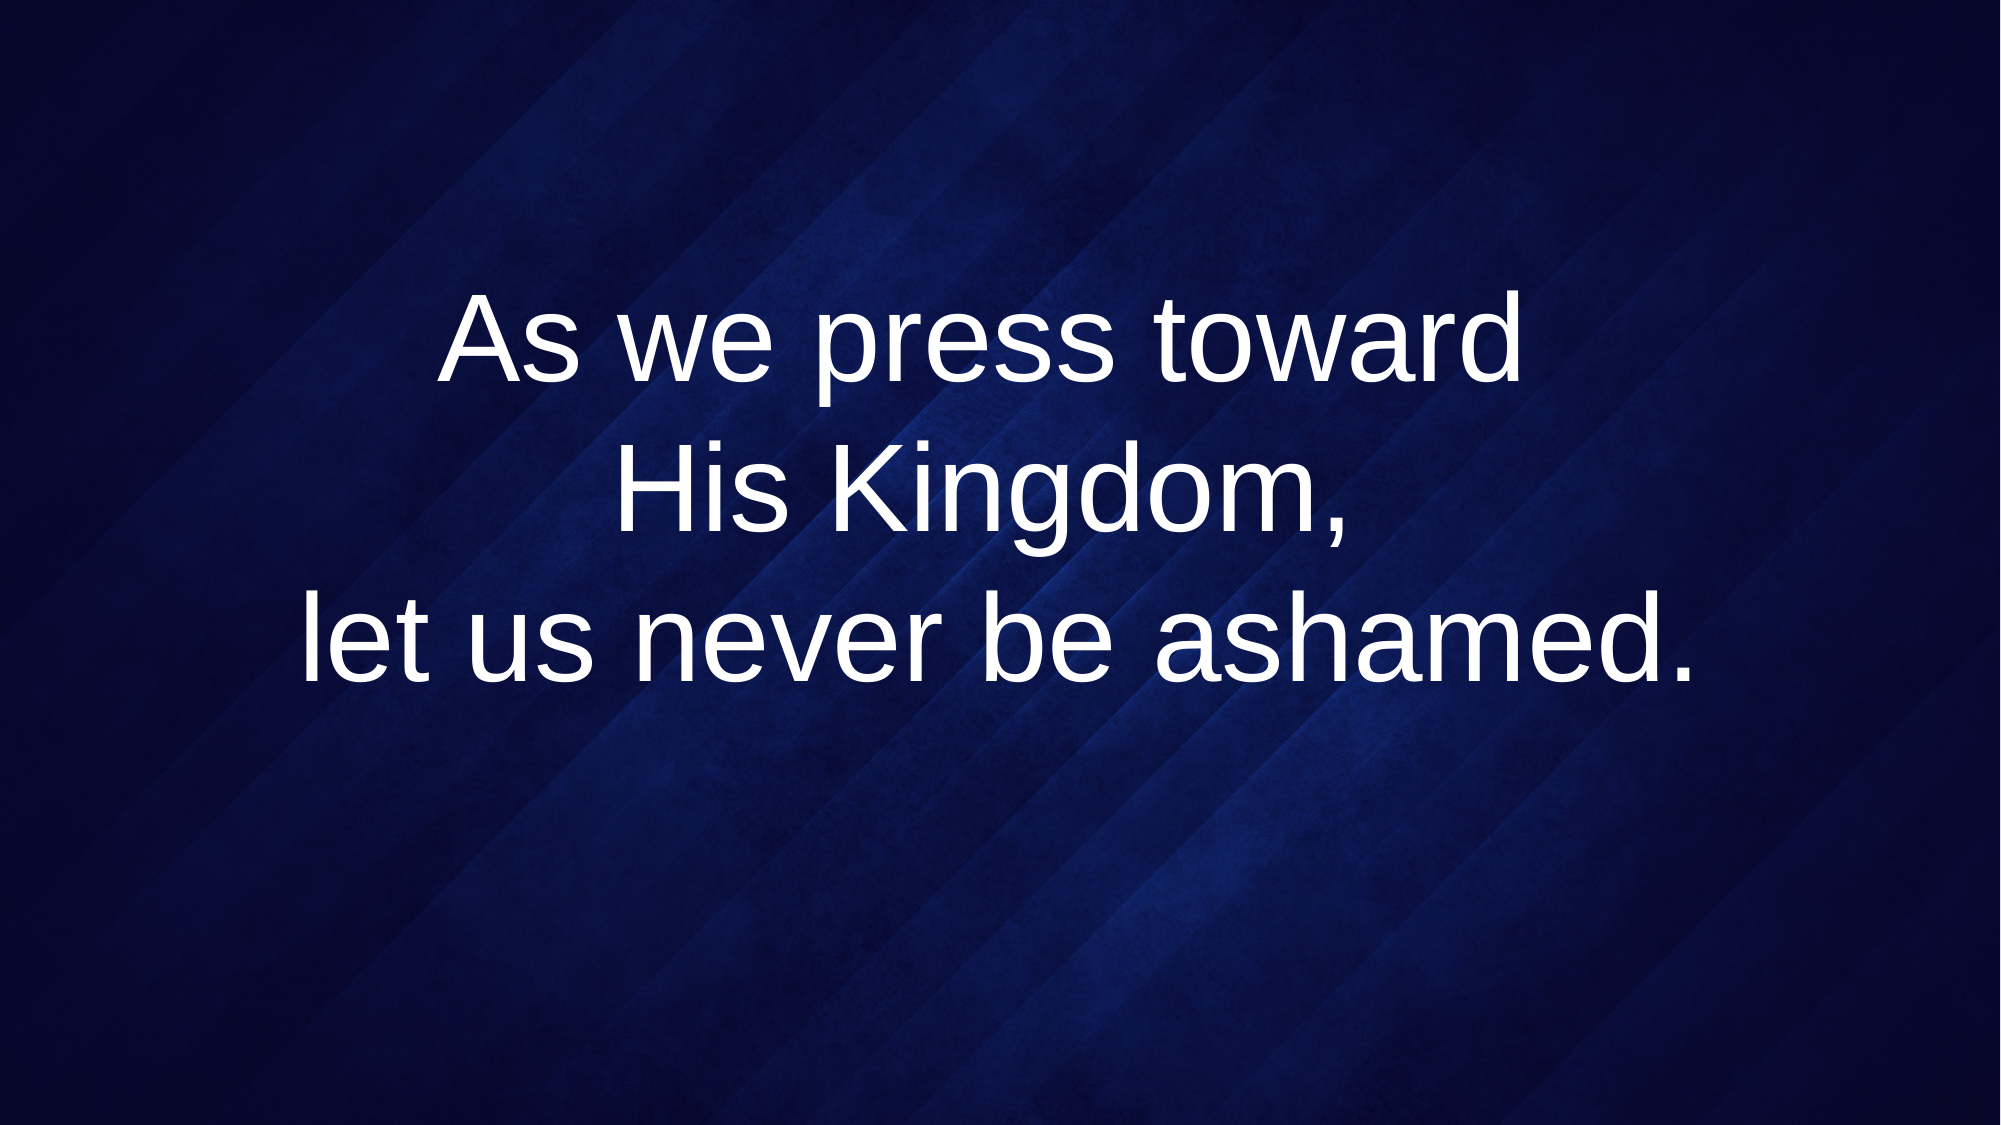

# As we press toward His Kingdom, let us never be ashamed.